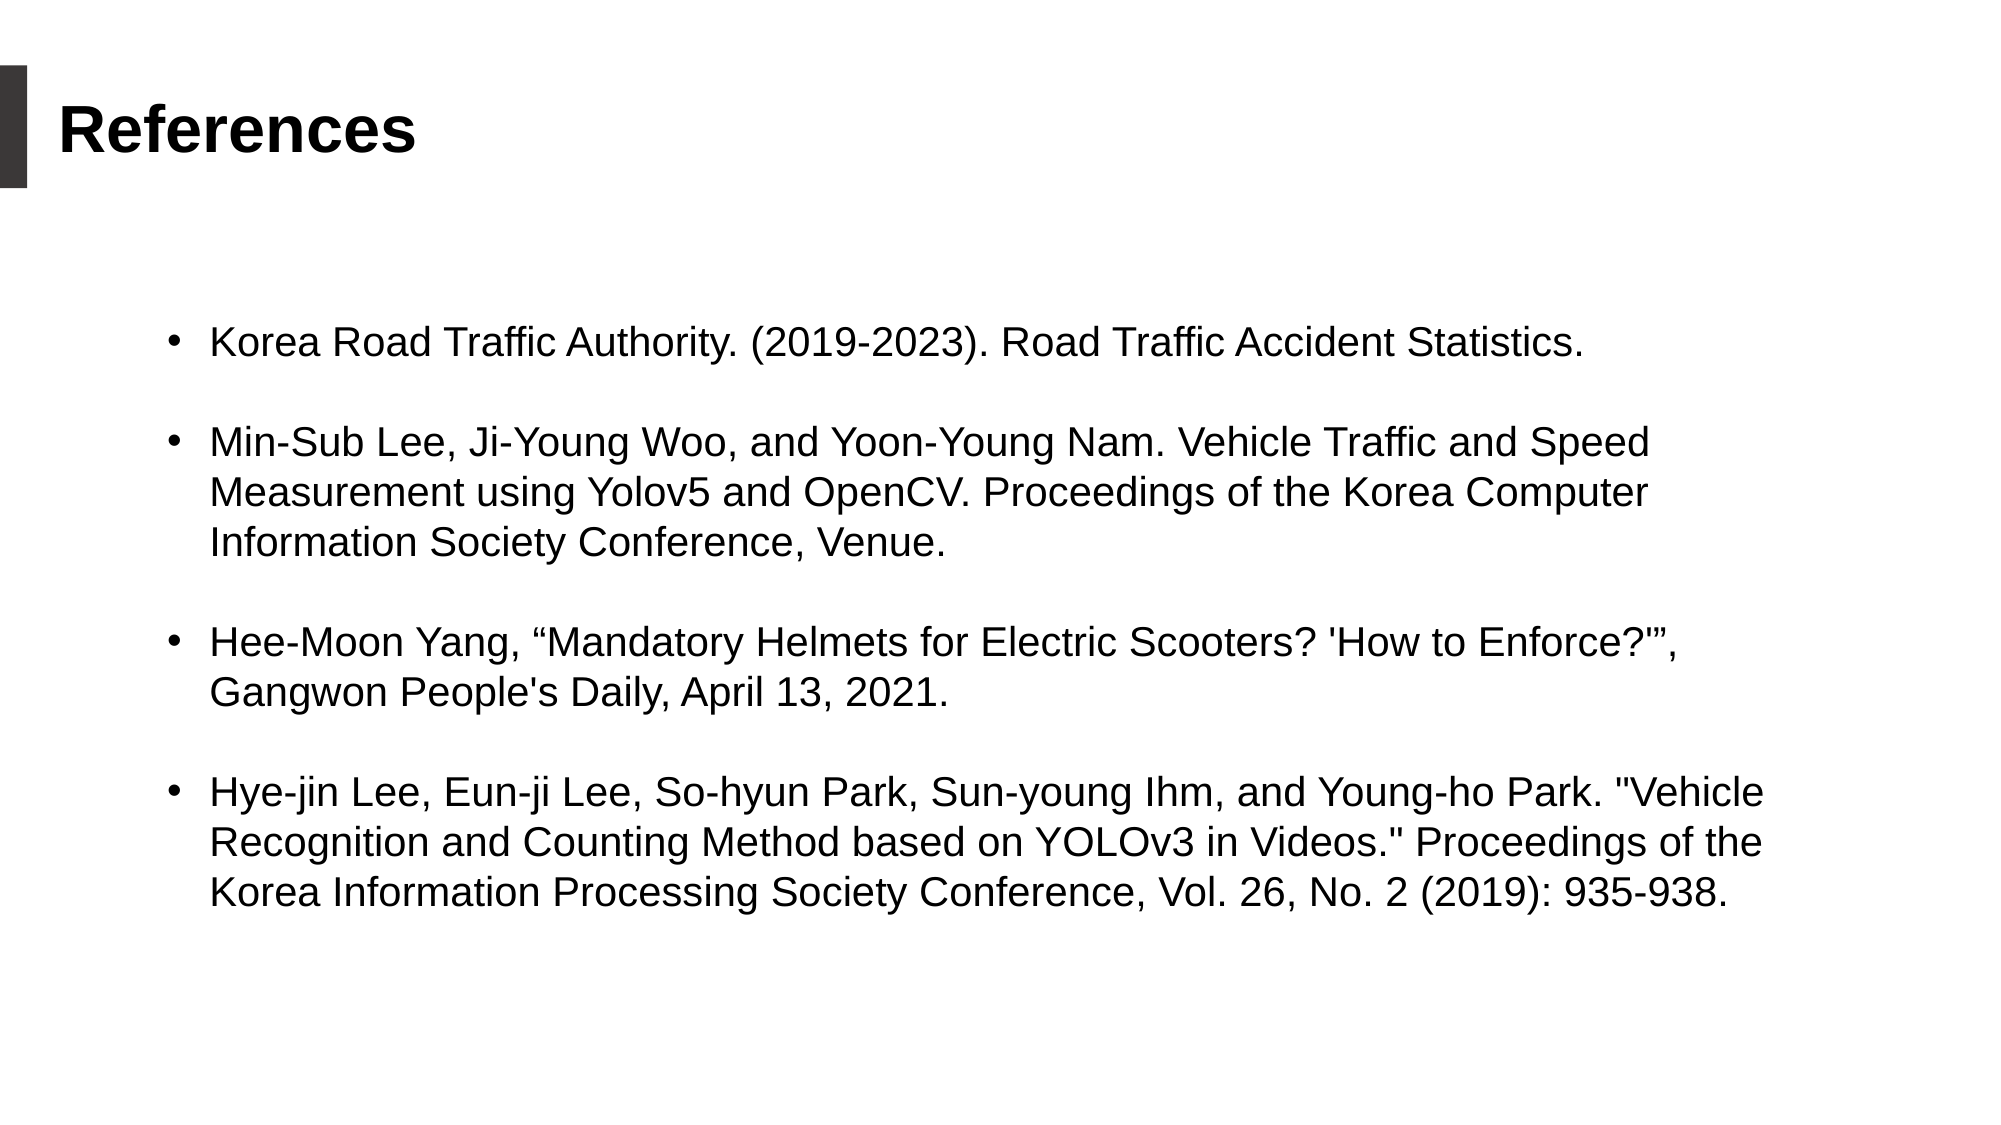

References
Korea Road Traffic Authority. (2019-2023). Road Traffic Accident Statistics.

Min-Sub Lee, Ji-Young Woo, and Yoon-Young Nam. Vehicle Traffic and Speed Measurement using Yolov5 and OpenCV. Proceedings of the Korea Computer Information Society Conference, Venue.

Hee-Moon Yang, “Mandatory Helmets for Electric Scooters? 'How to Enforce?'”, Gangwon People's Daily, April 13, 2021.

Hye-jin Lee, Eun-ji Lee, So-hyun Park, Sun-young Ihm, and Young-ho Park. "Vehicle Recognition and Counting Method based on YOLOv3 in Videos." Proceedings of the Korea Information Processing Society Conference, Vol. 26, No. 2 (2019): 935-938.